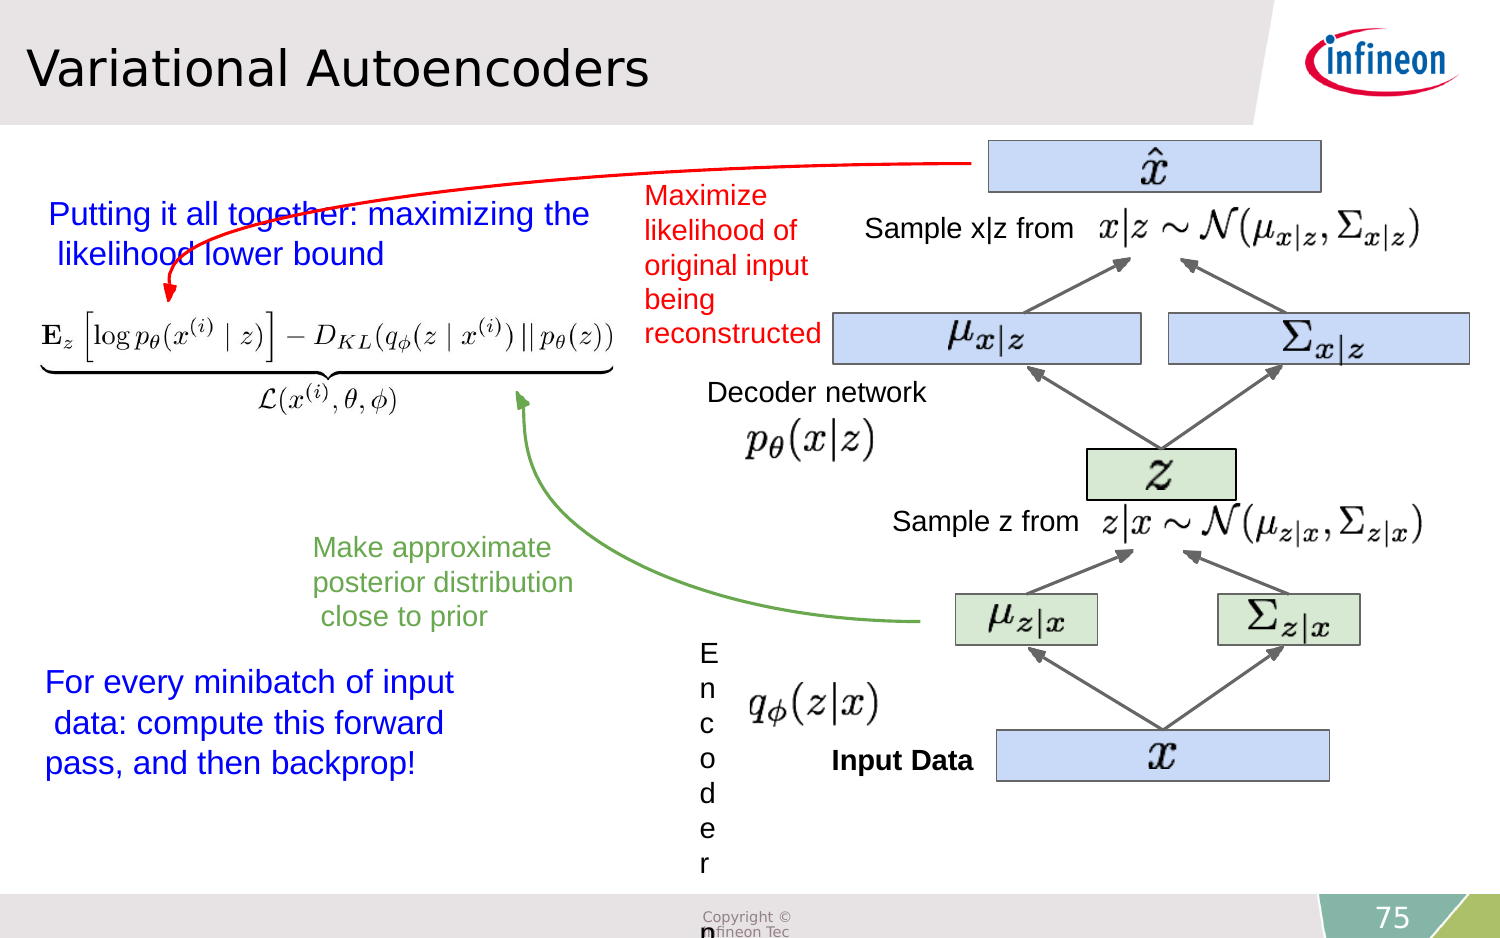

Variational Autoencoders

Maximize
Putting it all together: maximizing the  likelihood lower bound

Sample x|z from
likelihood of  original input  being  reconstructed

Decoder network

Sample z from

Make approximate  posterior distribution  close to prior
Encoder network

For every minibatch of input  data: compute this forward  pass, and then backprop!

Input Data

Lecture 13 -
Copyright © Infineon Technologies AG 2018. All rights reserved.
75